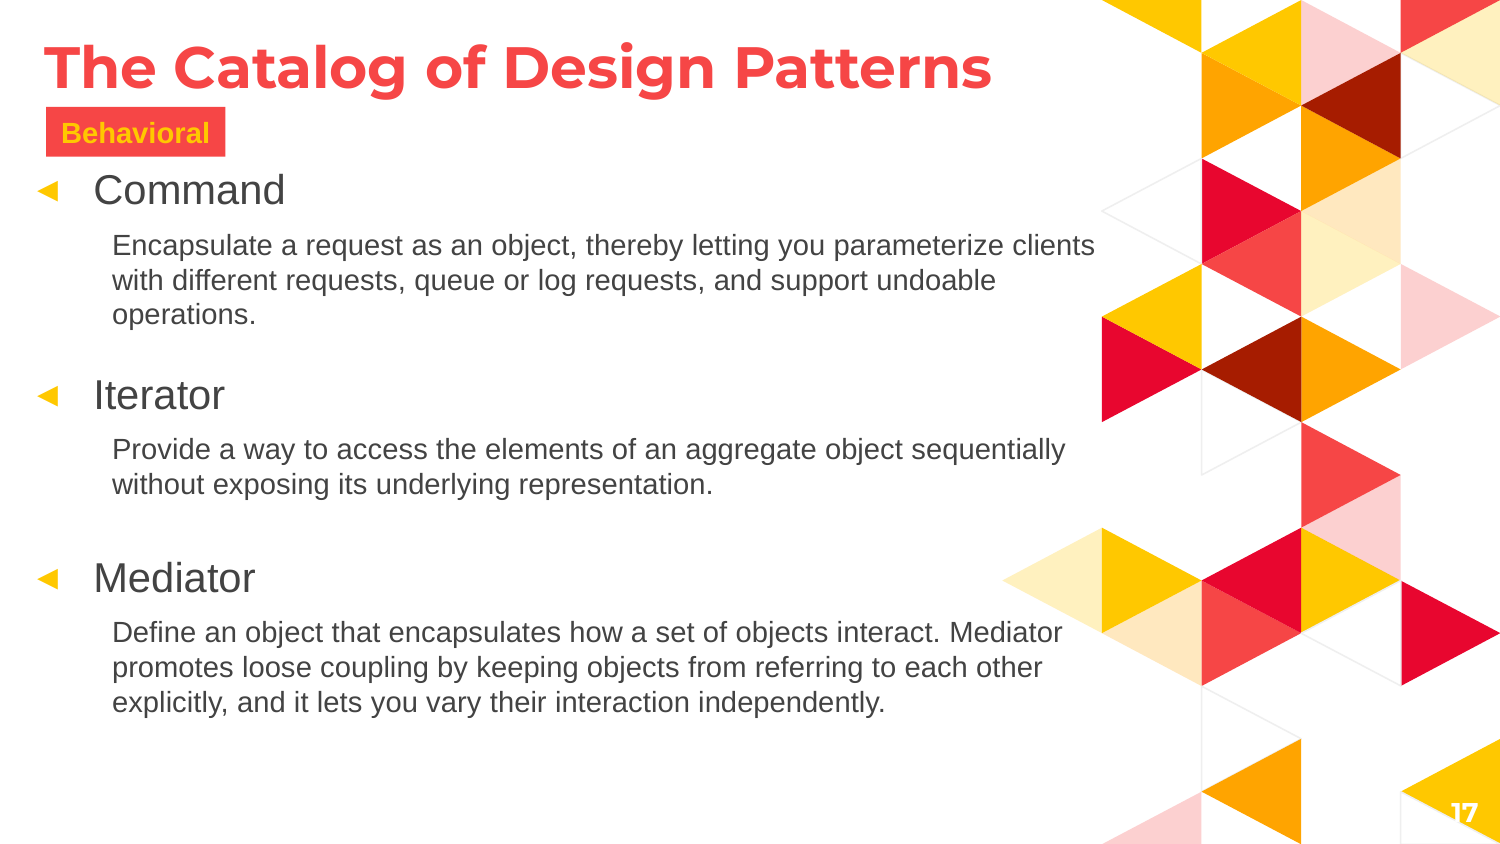

The Catalog of Design Patterns
Behavioral
Command
Encapsulate a request as an object, thereby letting you parameterize clients with different requests, queue or log requests, and support undoable operations.
Iterator
Provide a way to access the elements of an aggregate object sequentially without exposing its underlying representation.
Mediator
Define an object that encapsulates how a set of objects interact. Mediator promotes loose coupling by keeping objects from referring to each other explicitly, and it lets you vary their interaction independently.
17